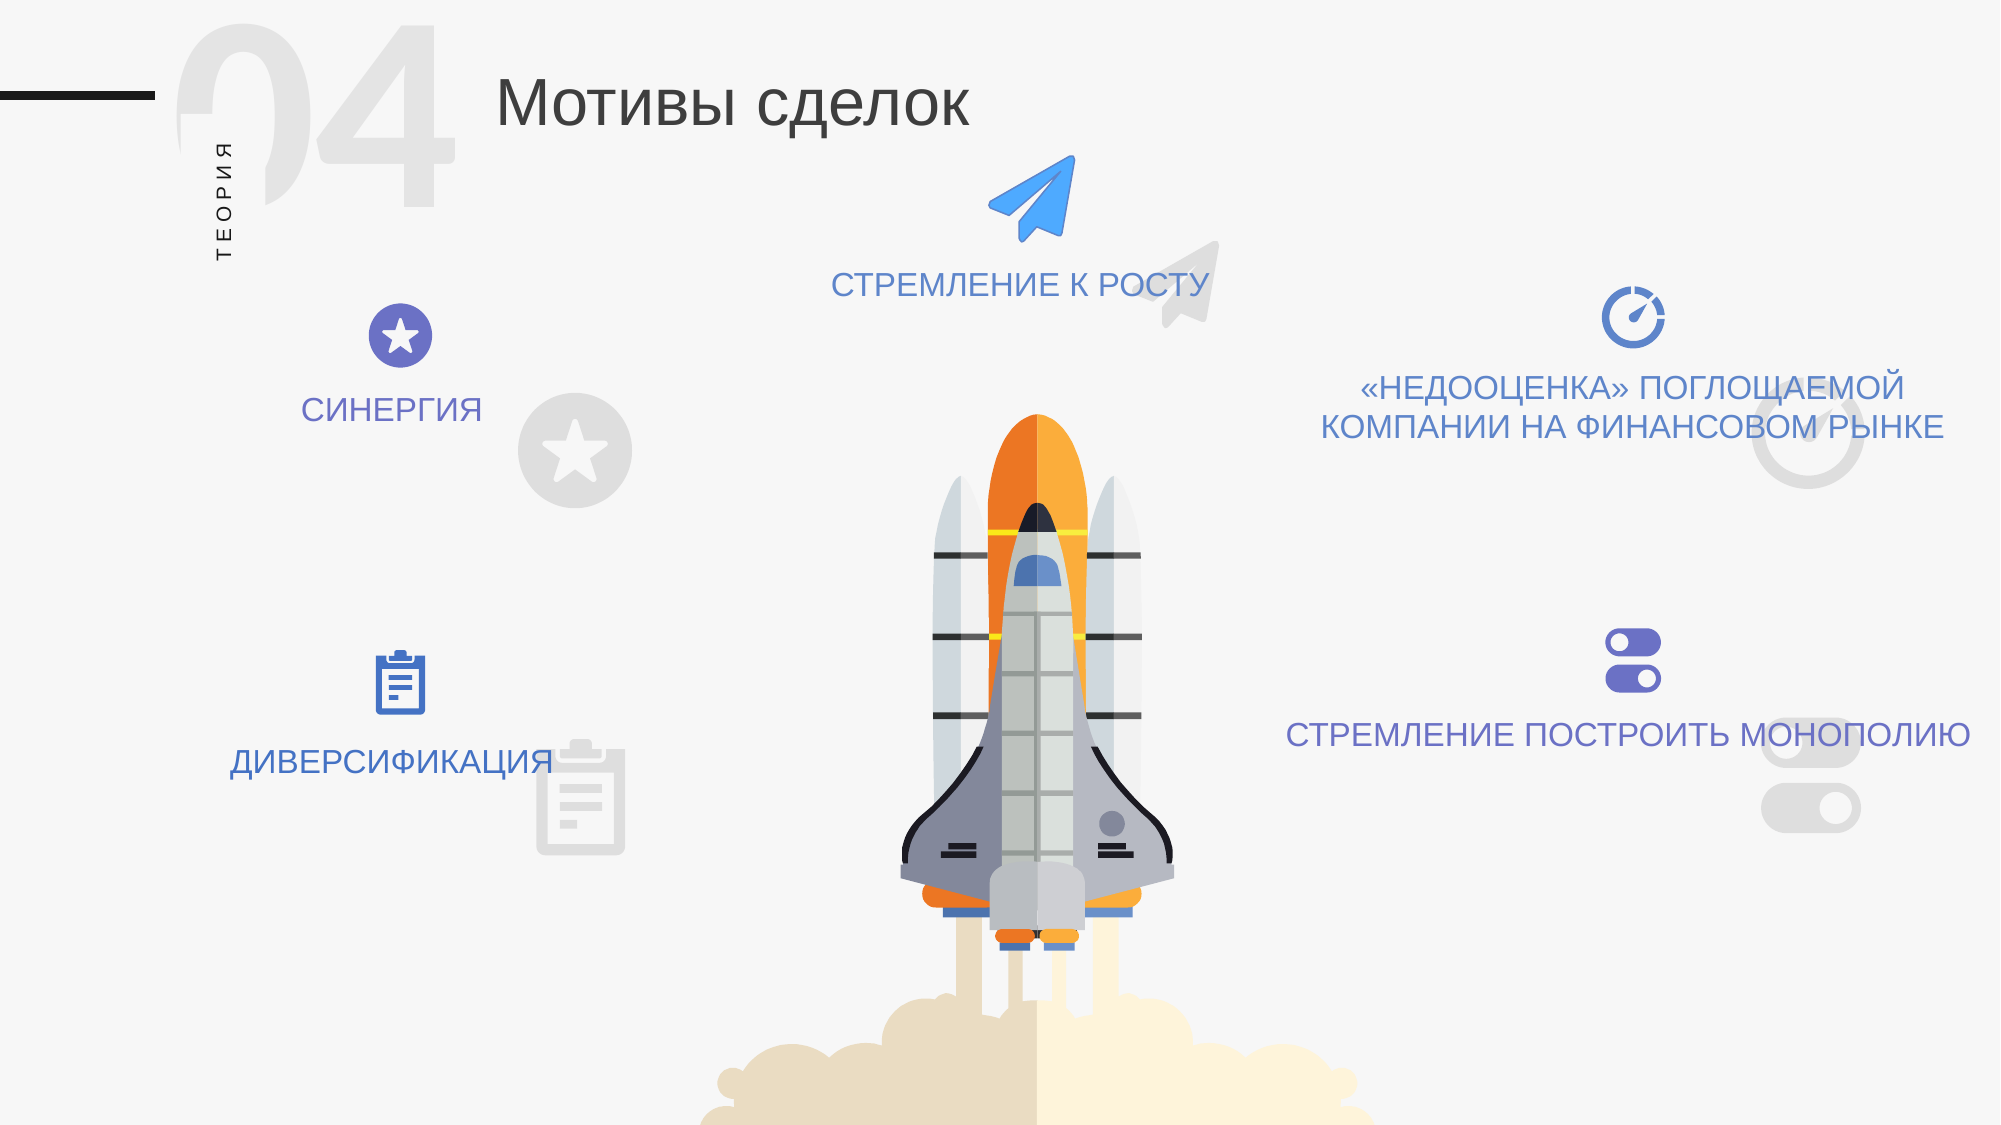

04
Мотивы сделок

ТЕОРИЯ

СТРЕМЛЕНИЕ К РОСТУ

«НЕДООЦЕНКА» ПОГЛОЩАЕМОЙ КОМПАНИИ НА ФИНАНСОВОМ РЫНКЕ

СИНЕРГИЯ

СТРЕМЛЕНИЕ ПОСТРОИТЬ МОНОПОЛИЮ

ДИВЕРСИФИКАЦИЯ